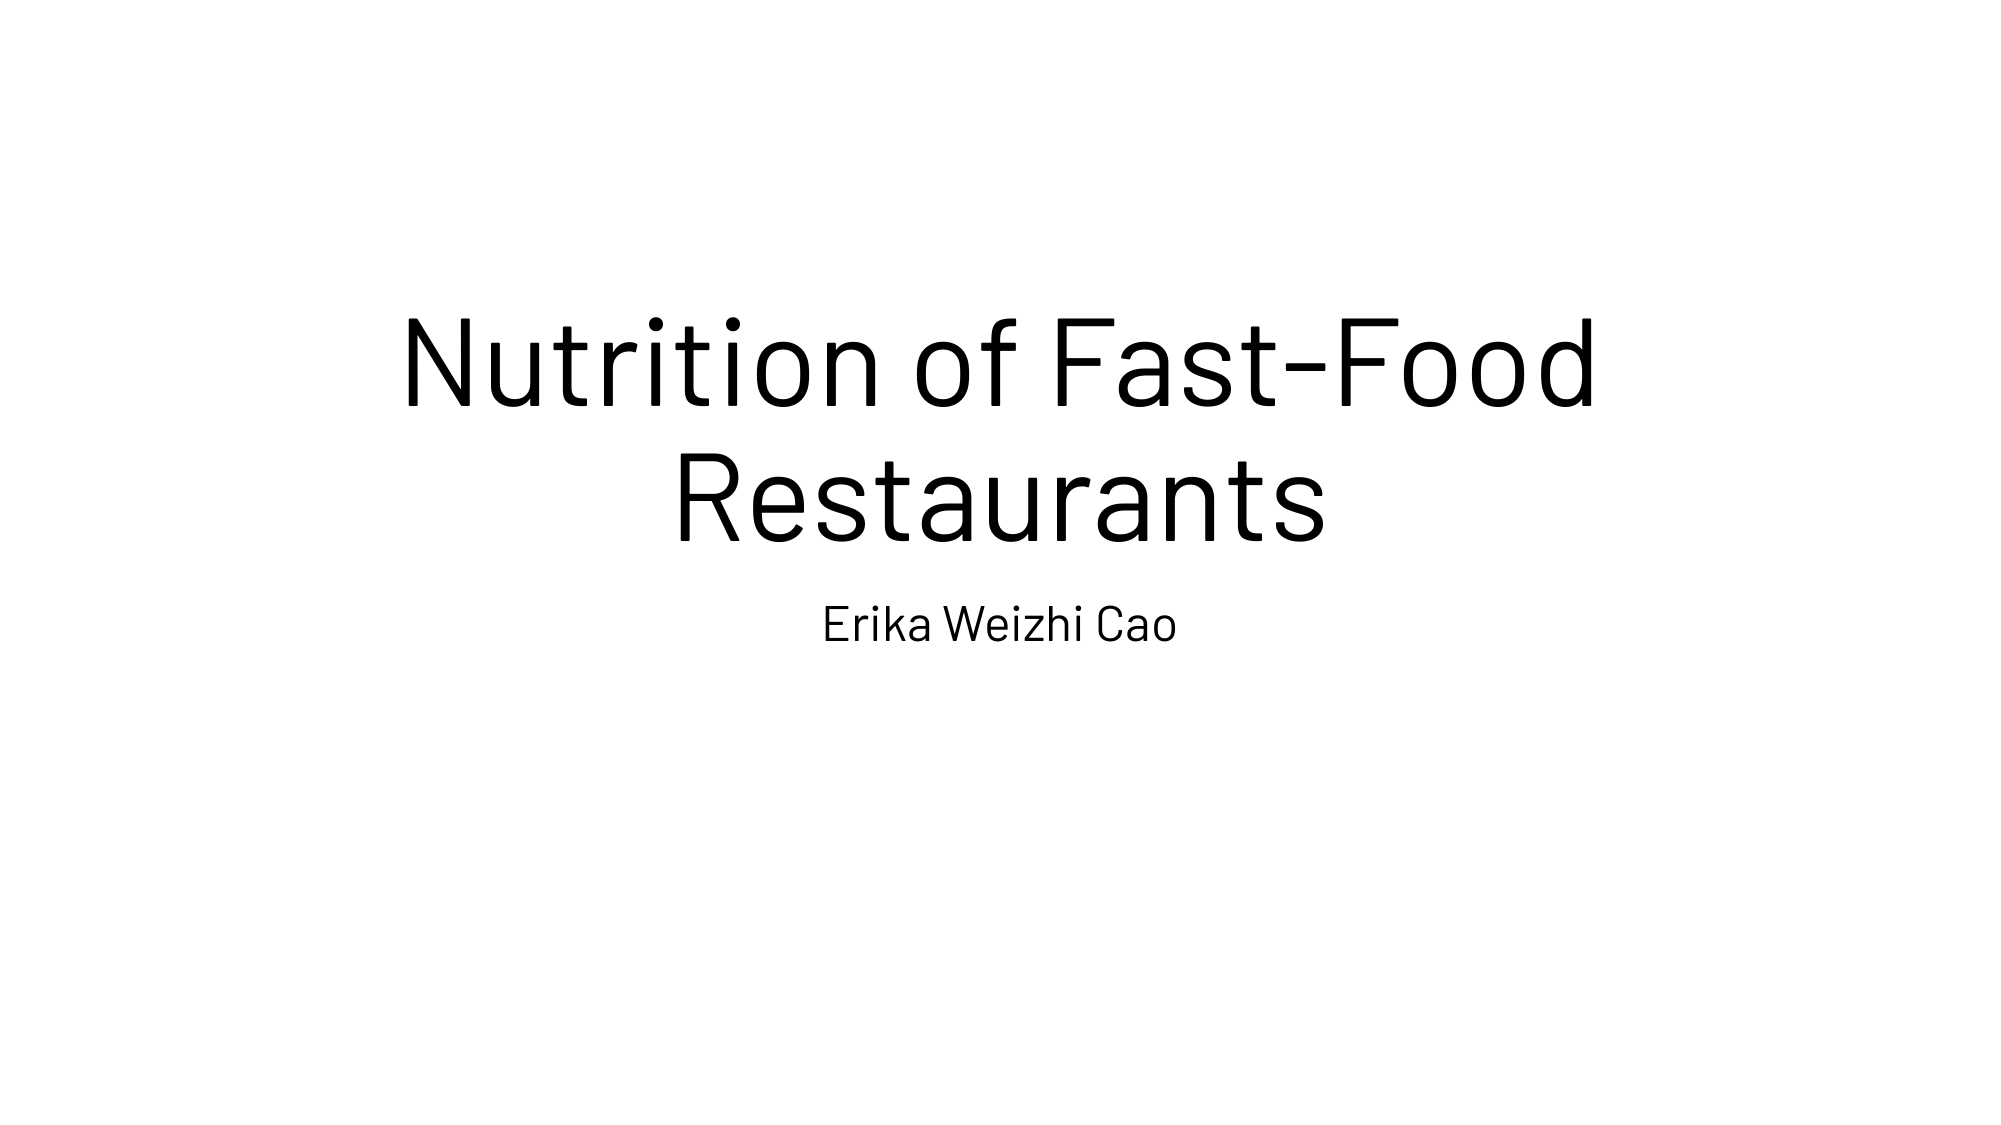

# Nutrition of Fast-Food Restaurants
Erika Weizhi Cao